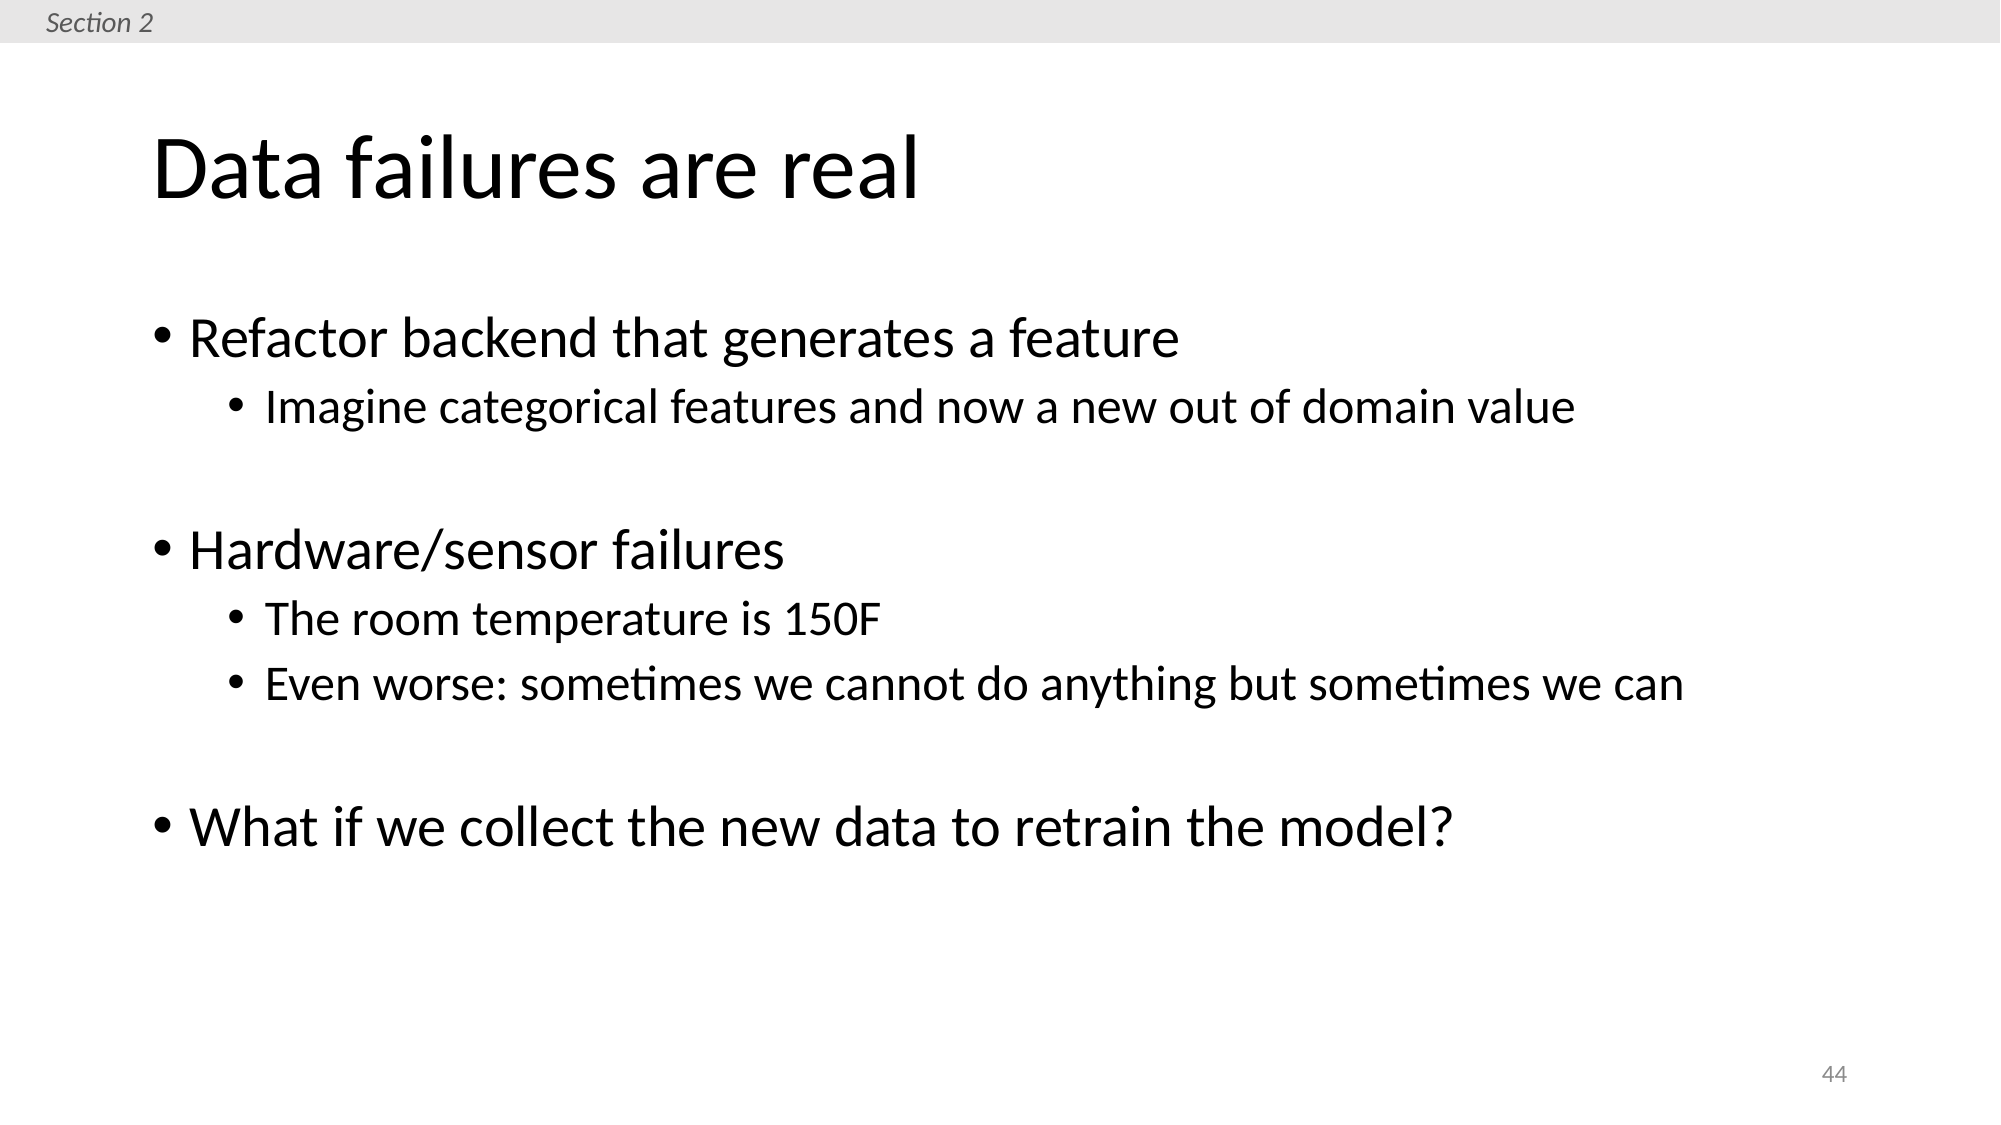

Section 2
# Data failures are real
Refactor backend that generates a feature
Imagine categorical features and now a new out of domain value

Hardware/sensor failures
The room temperature is 150F
Even worse: sometimes we cannot do anything but sometimes we can

What if we collect the new data to retrain the model?

44